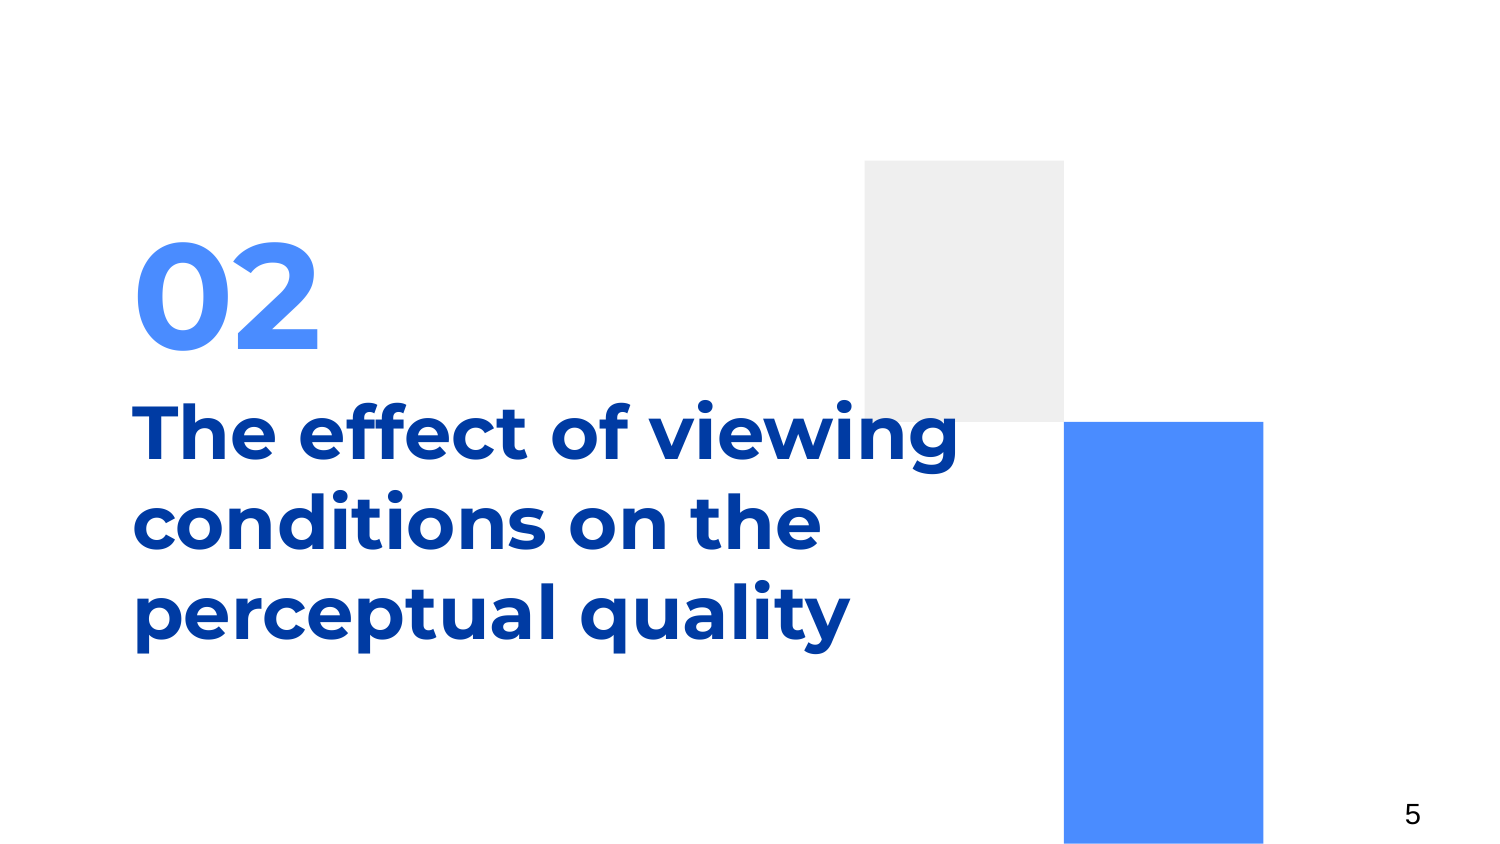

02
# The effect of viewing conditions on the perceptual quality
5